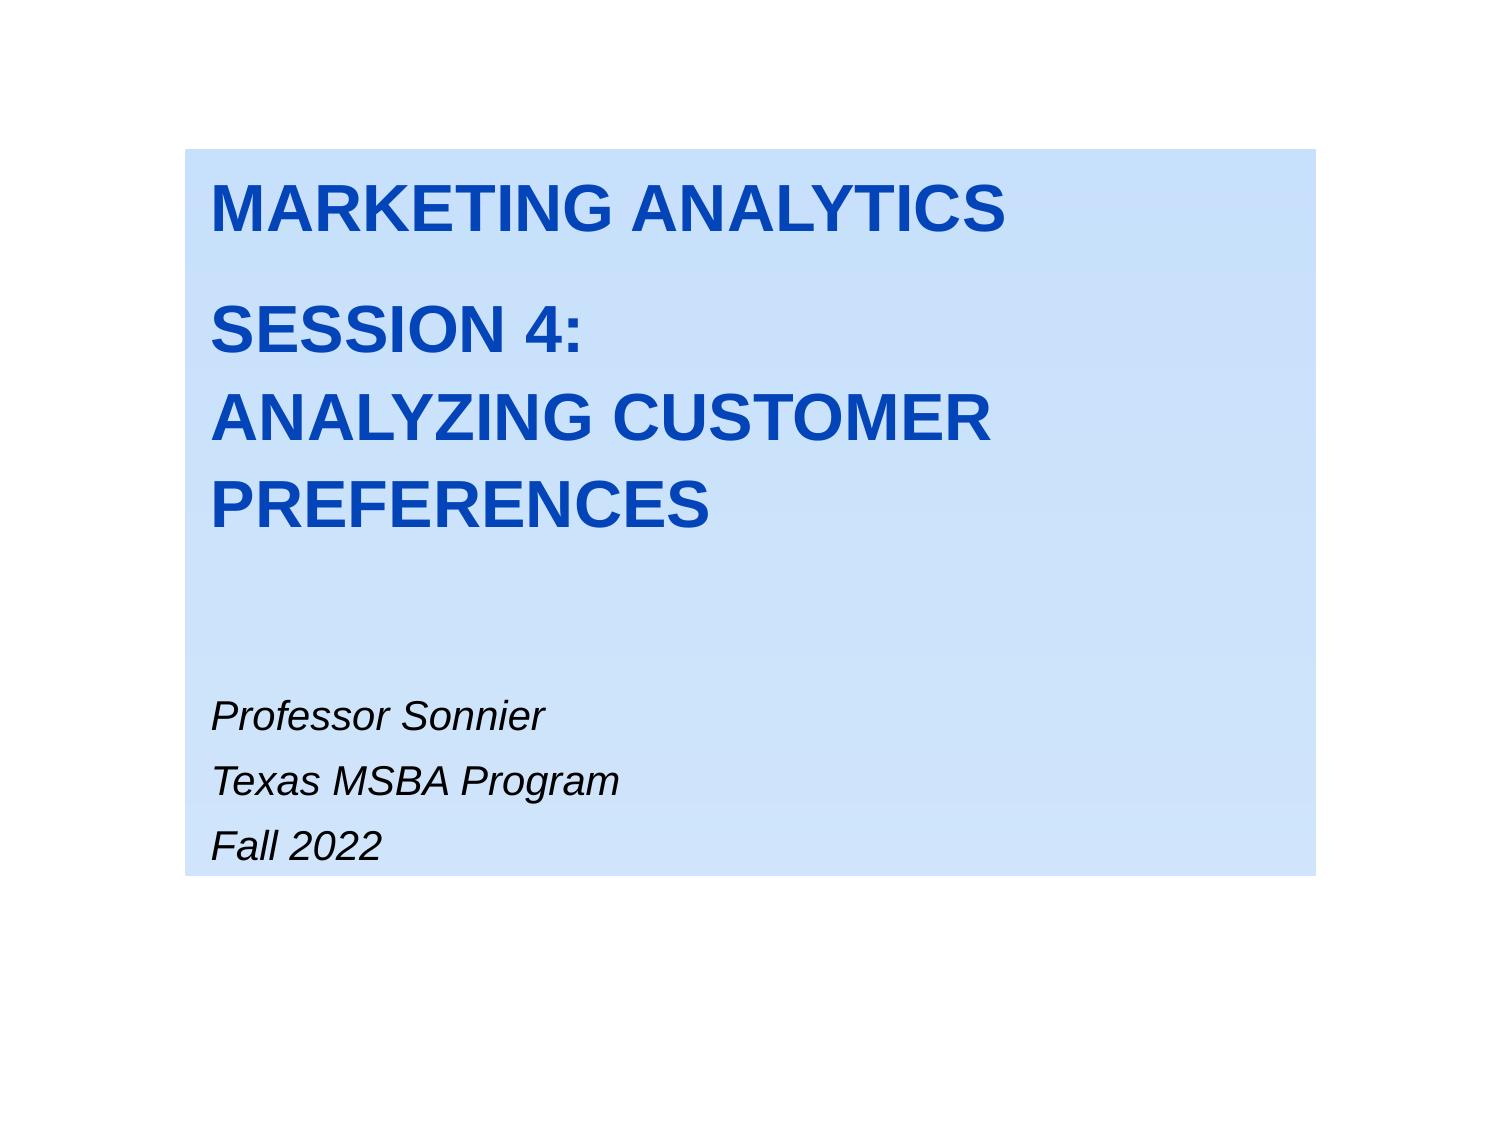

MARKETING ANALYTICS

SESSION 4:
ANALYZING CUSTOMER PREFERENCES

Professor Sonnier
Texas MSBA Program
Fall 2022

1